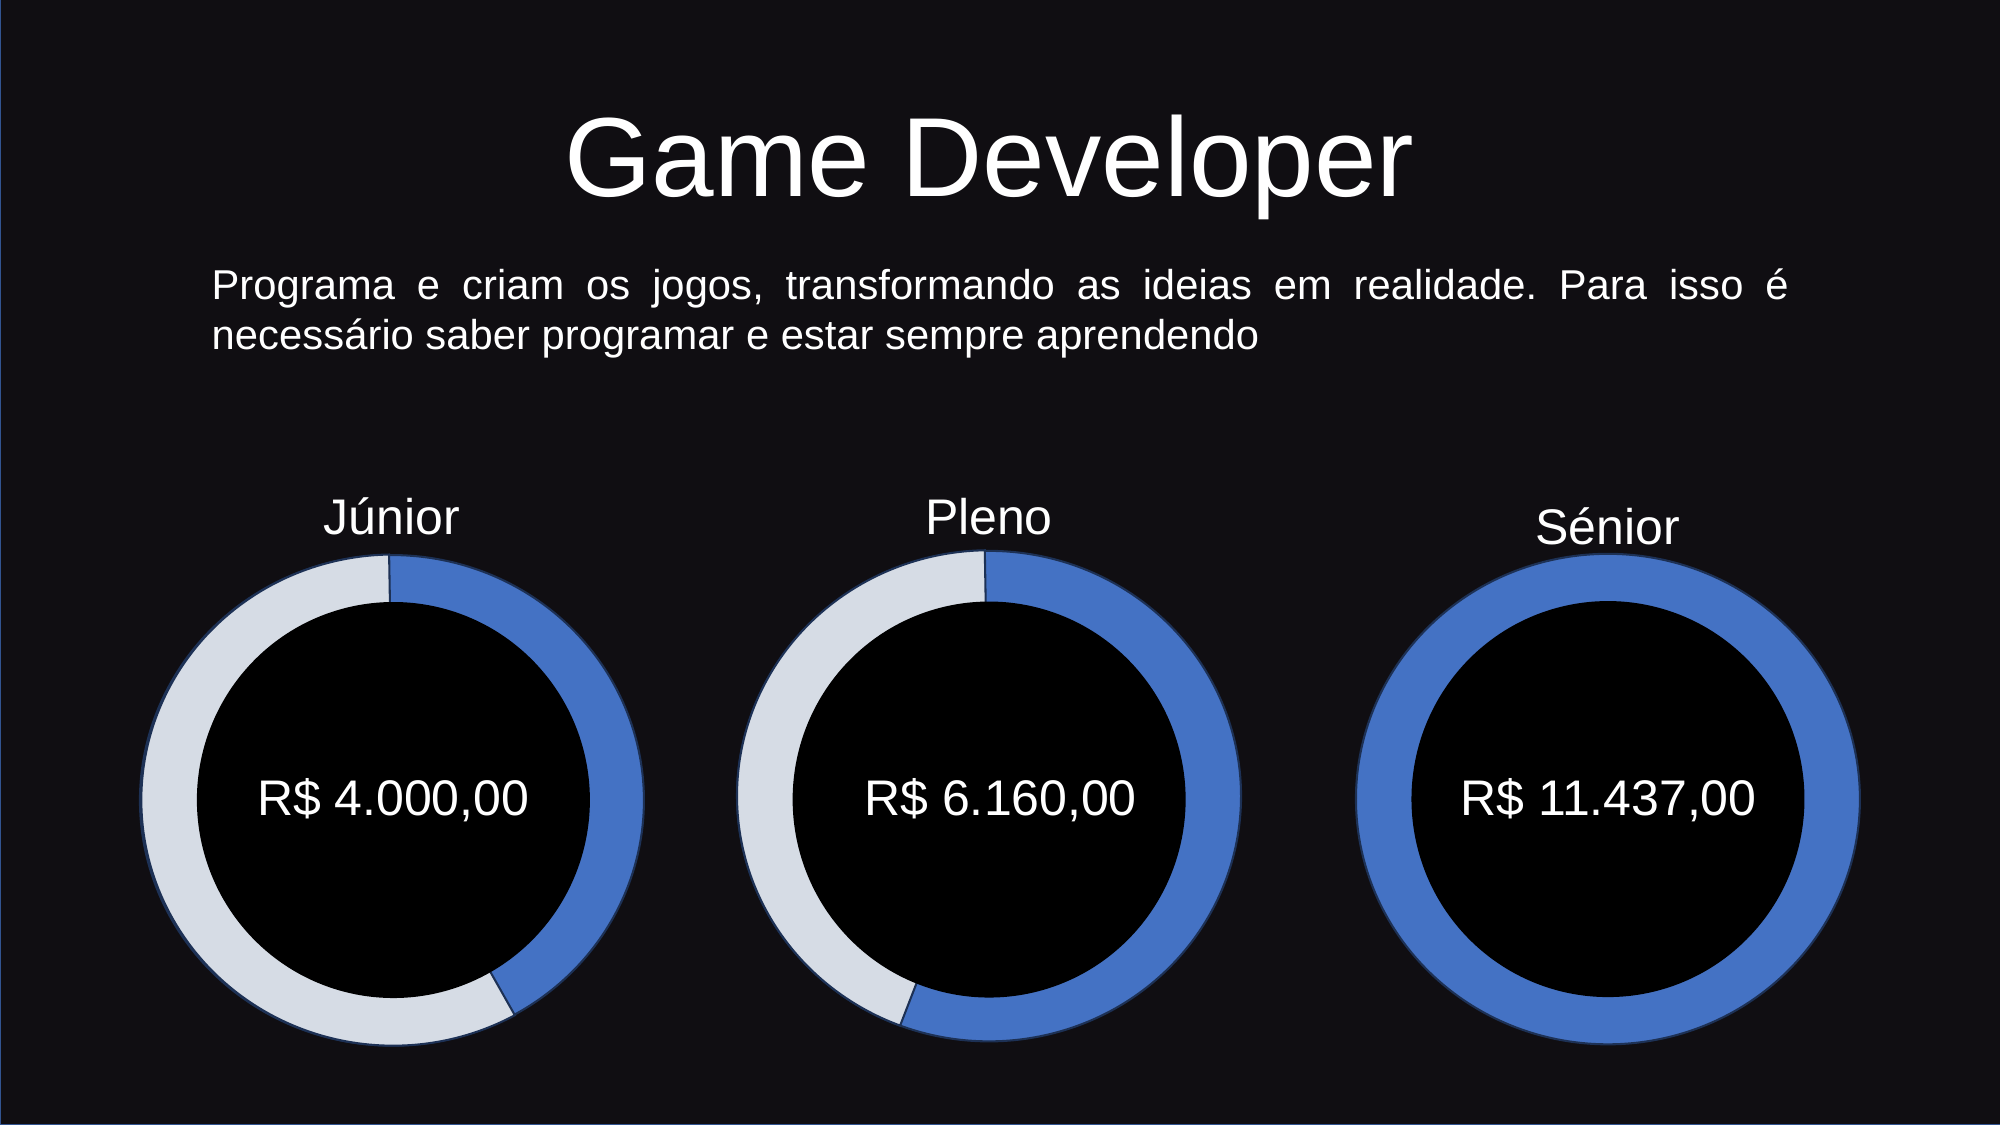

Game Developer
Programa e criam os jogos, transformando as ideias em realidade. Para isso é necessário saber programar e estar sempre aprendendo
Júnior
Pleno
Sénior

R$ 6.160,00
R$ 4.000,00
R$ 11.437,00